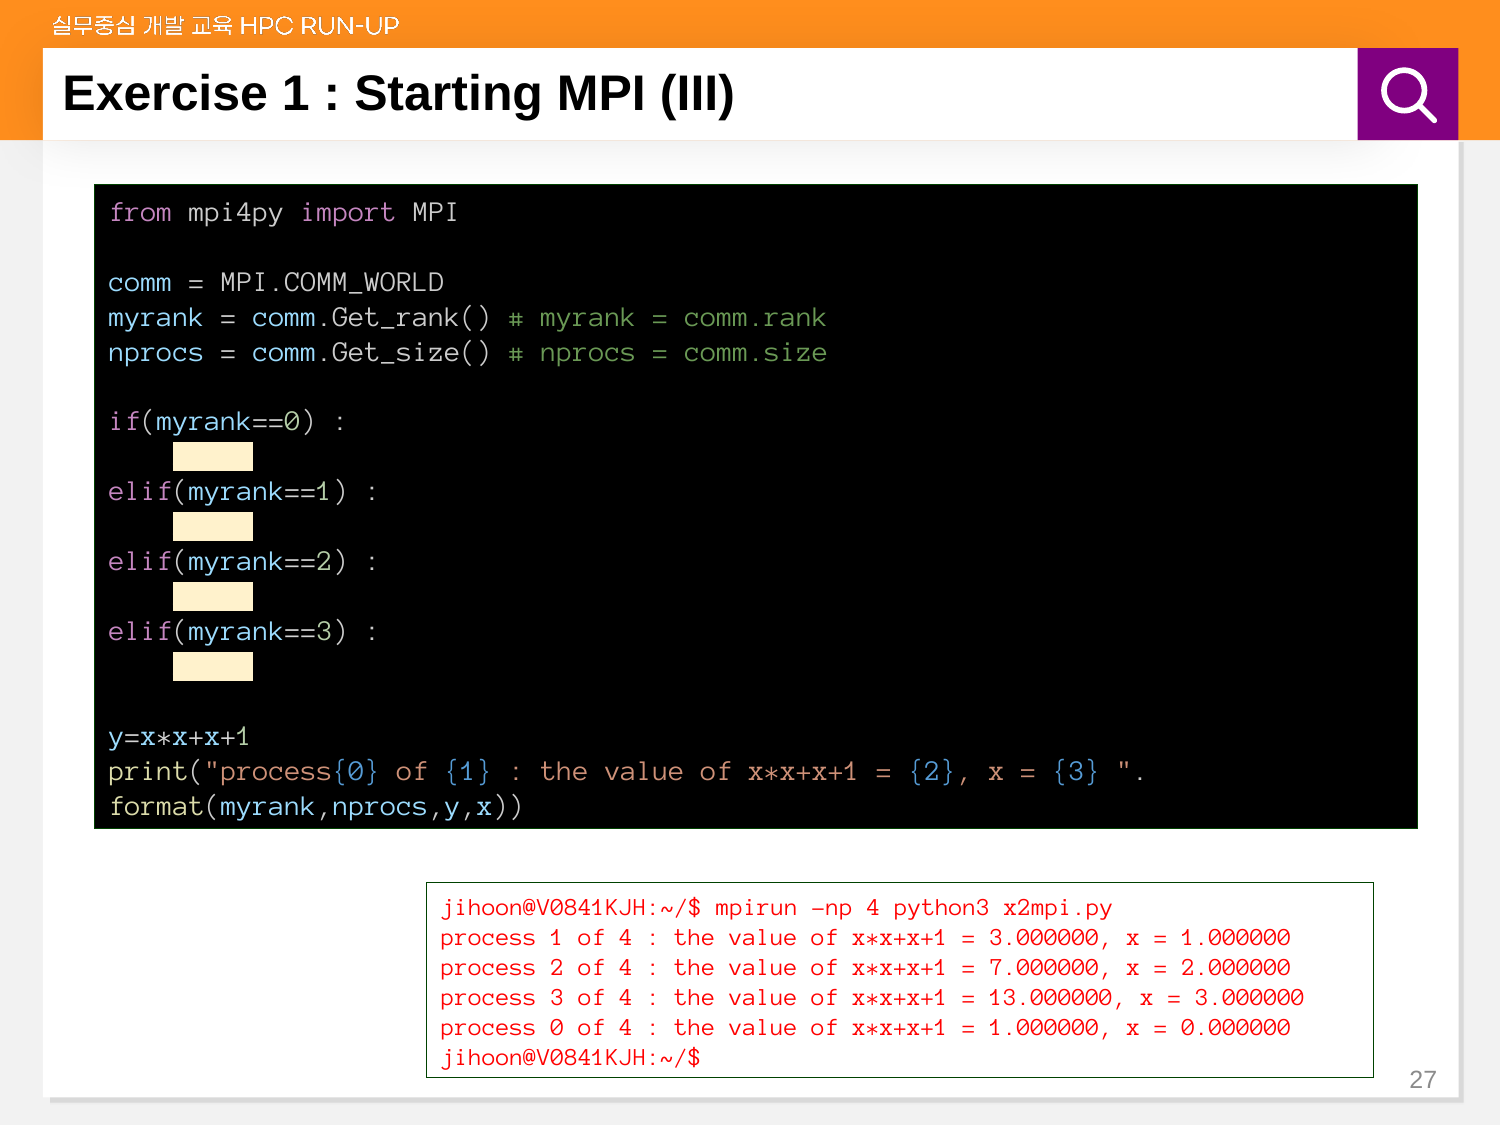

# Exercise 1 : Starting MPI (III)
from mpi4py import MPI
comm = MPI.COMM_WORLD
myrank = comm.Get_rank() # myrank = comm.rank
nprocs = comm.Get_size() # nprocs = comm.size
if(myrank==0) :
    x=0.0
elif(myrank==1) :
    x=1.0
elif(myrank==2) :
    x=2.0
elif(myrank==3) :
    x=3.0

y=x*x+x+1
print("process{0} of {1} : the value of x*x+x+1 = {2}, x = {3} ".
format(myrank,nprocs,y,x))
jihoon@V0841KJH:~/$ mpirun -np 4 python3 x2mpi.py
process 1 of 4 : the value of x*x+x+1 = 3.000000, x = 1.000000
process 2 of 4 : the value of x*x+x+1 = 7.000000, x = 2.000000
process 3 of 4 : the value of x*x+x+1 = 13.000000, x = 3.000000
process 0 of 4 : the value of x*x+x+1 = 1.000000, x = 0.000000
jihoon@V0841KJH:~/$
27